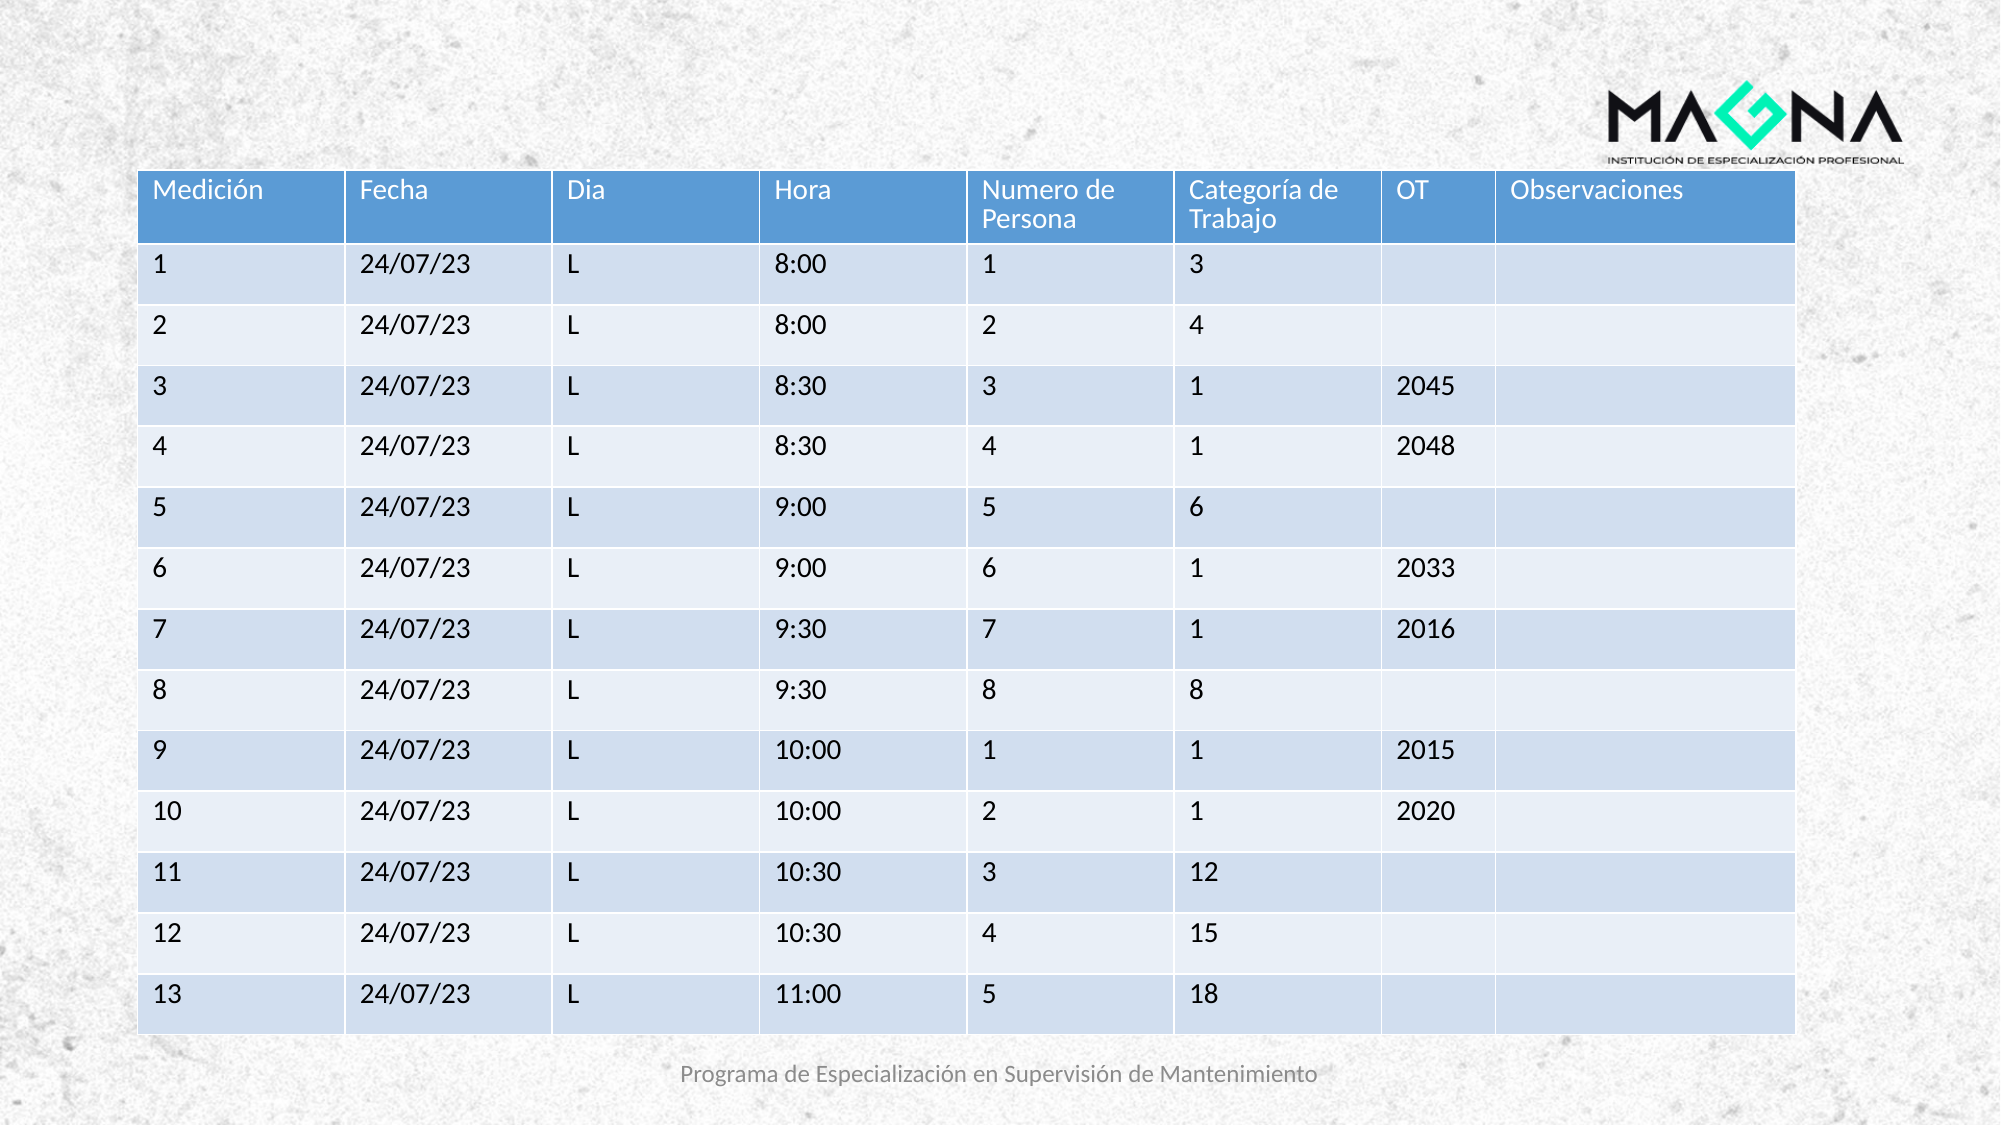

| Medición | Fecha | Dia | Hora | Numero de Persona | Categoría de Trabajo | OT | Observaciones |
| --- | --- | --- | --- | --- | --- | --- | --- |
| 1 | 24/07/23 | L | 8:00 | 1 | 3 |  |  |
| 2 | 24/07/23 | L | 8:00 | 2 | 4 |  |  |
| 3 | 24/07/23 | L | 8:30 | 3 | 1 | 2045 |  |
| 4 | 24/07/23 | L | 8:30 | 4 | 1 | 2048 |  |
| 5 | 24/07/23 | L | 9:00 | 5 | 6 |  |  |
| 6 | 24/07/23 | L | 9:00 | 6 | 1 | 2033 |  |
| 7 | 24/07/23 | L | 9:30 | 7 | 1 | 2016 |  |
| 8 | 24/07/23 | L | 9:30 | 8 | 8 |  |  |
| 9 | 24/07/23 | L | 10:00 | 1 | 1 | 2015 |  |
| 10 | 24/07/23 | L | 10:00 | 2 | 1 | 2020 |  |
| 11 | 24/07/23 | L | 10:30 | 3 | 12 |  |  |
| 12 | 24/07/23 | L | 10:30 | 4 | 15 |  |  |
| 13 | 24/07/23 | L | 11:00 | 5 | 18 |  |  |